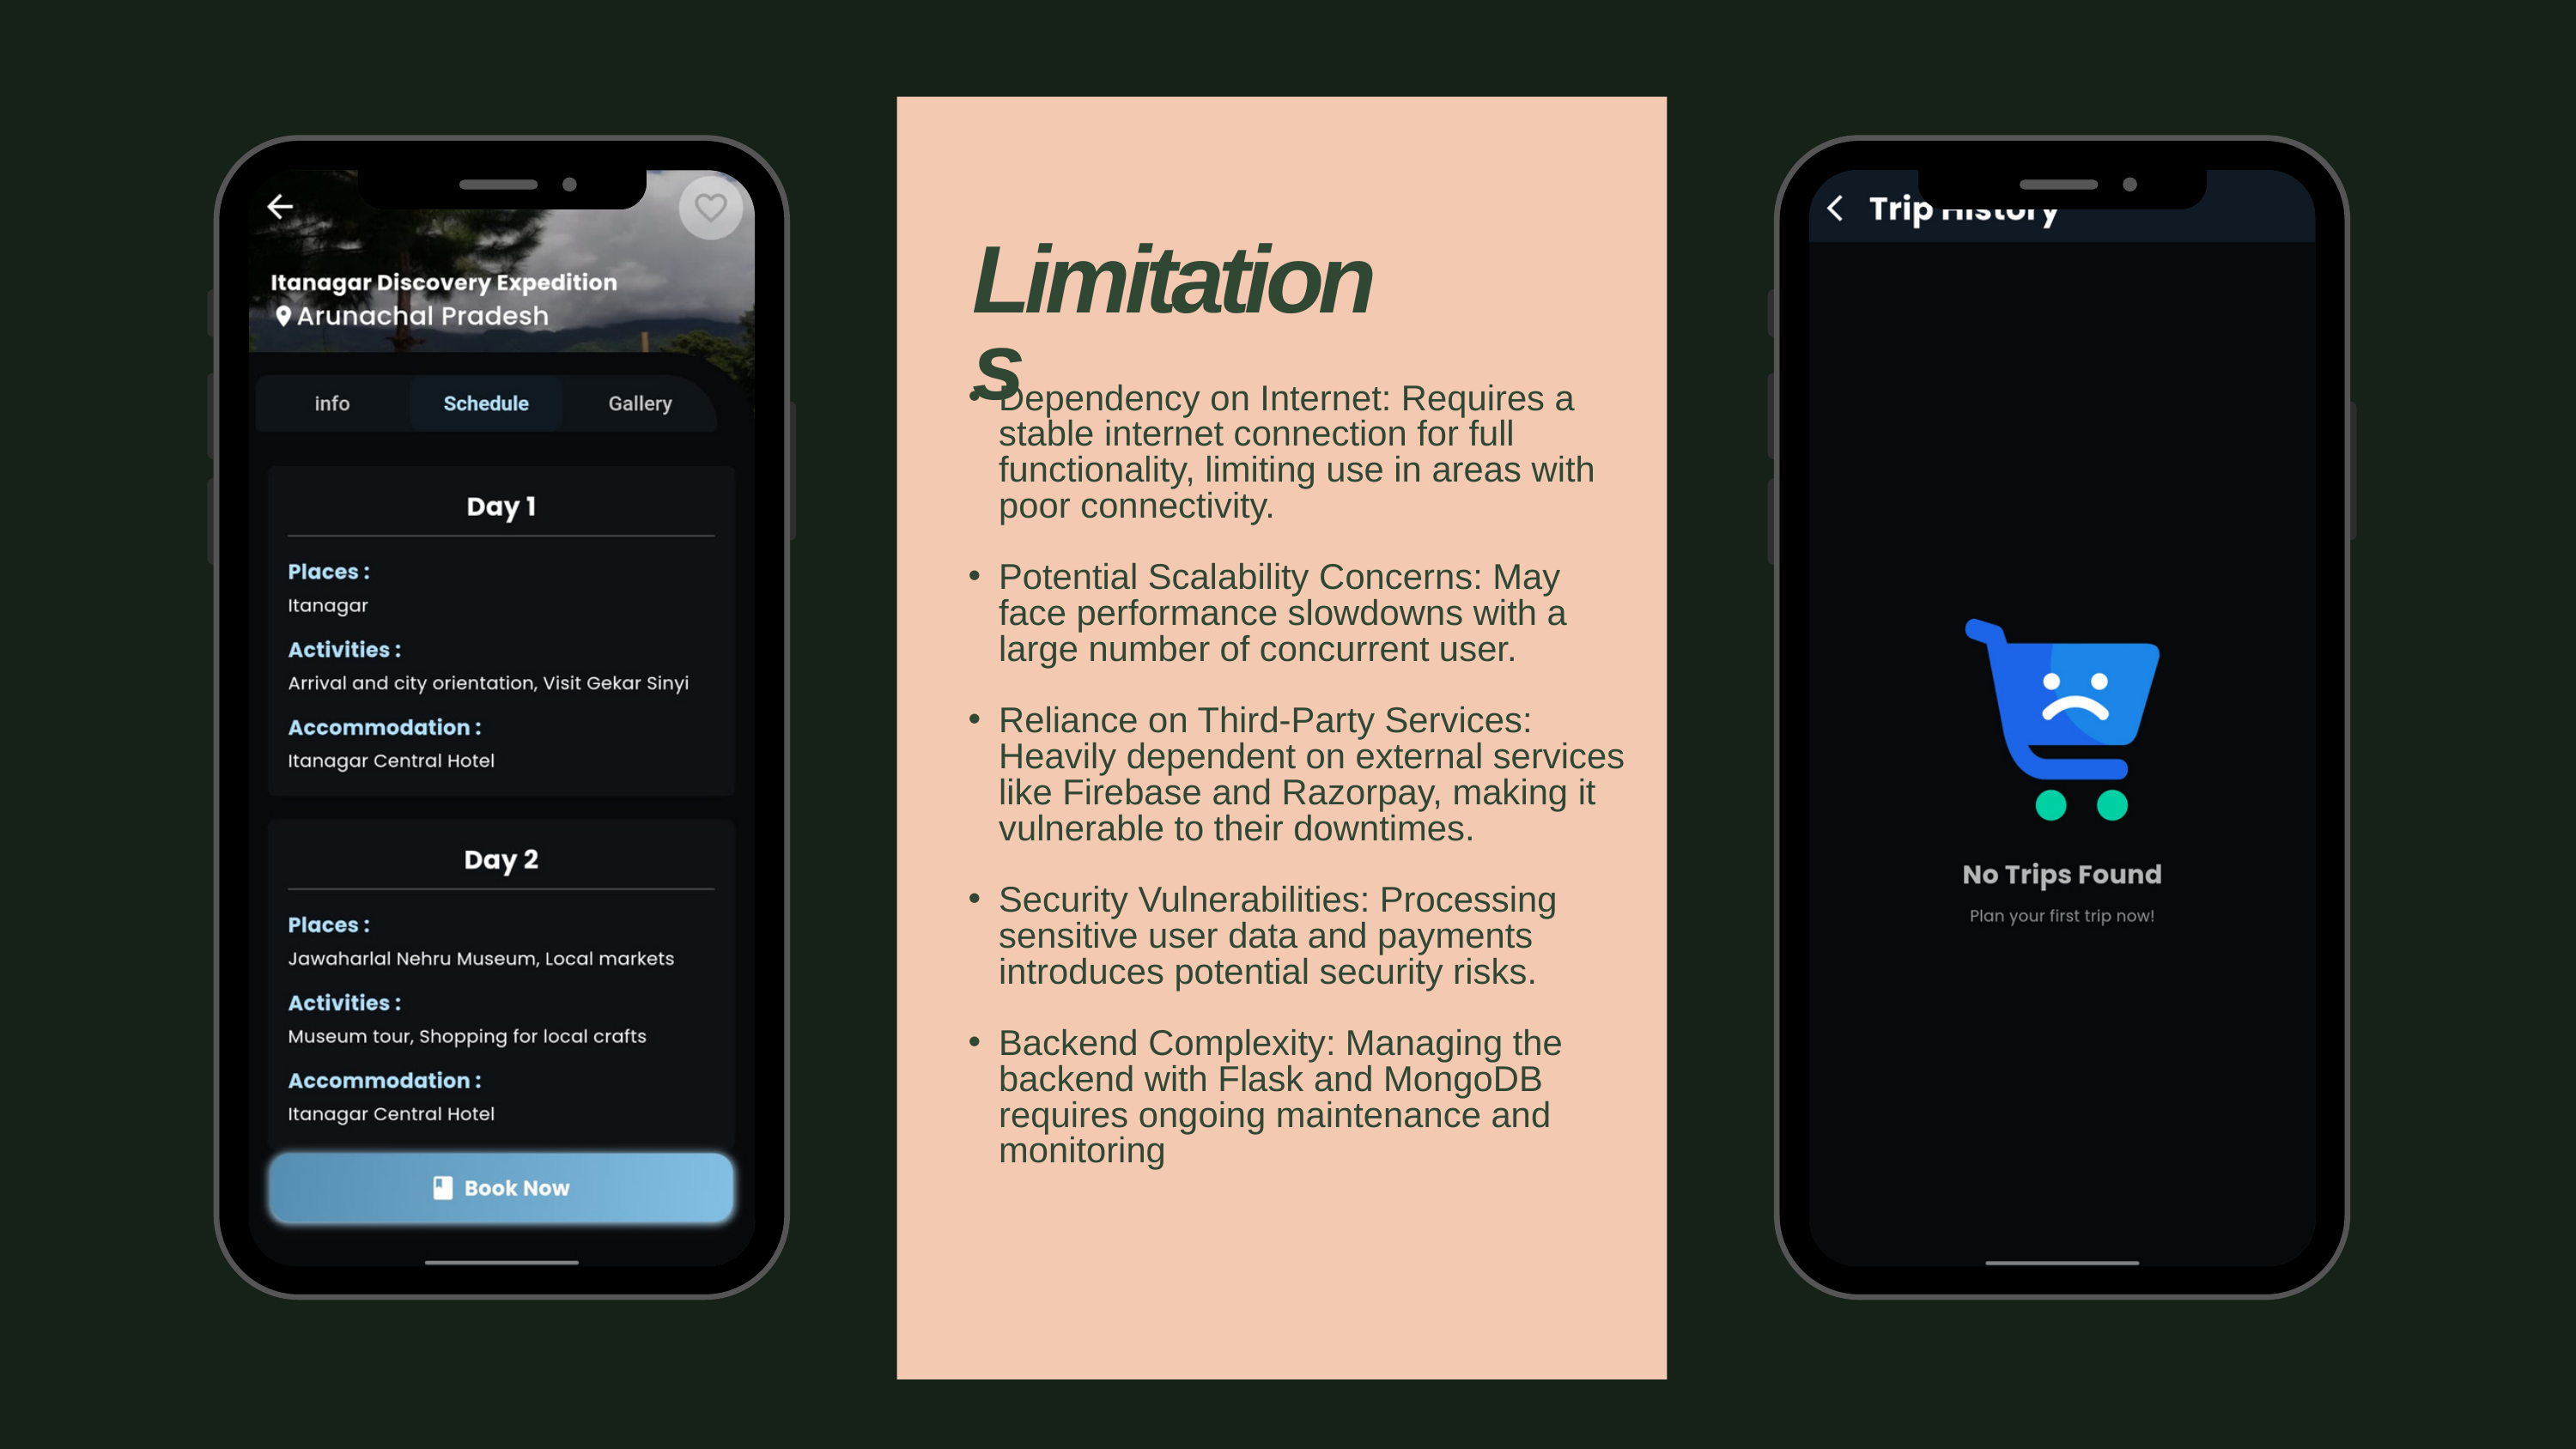

Limitations
Dependency on Internet: Requires a stable internet connection for full functionality, limiting use in areas with poor connectivity.

Potential Scalability Concerns: May face performance slowdowns with a large number of concurrent user.

Reliance on Third-Party Services: Heavily dependent on external services like Firebase and Razorpay, making it vulnerable to their downtimes.

Security Vulnerabilities: Processing sensitive user data and payments introduces potential security risks.

Backend Complexity: Managing the backend with Flask and MongoDB requires ongoing maintenance and monitoring